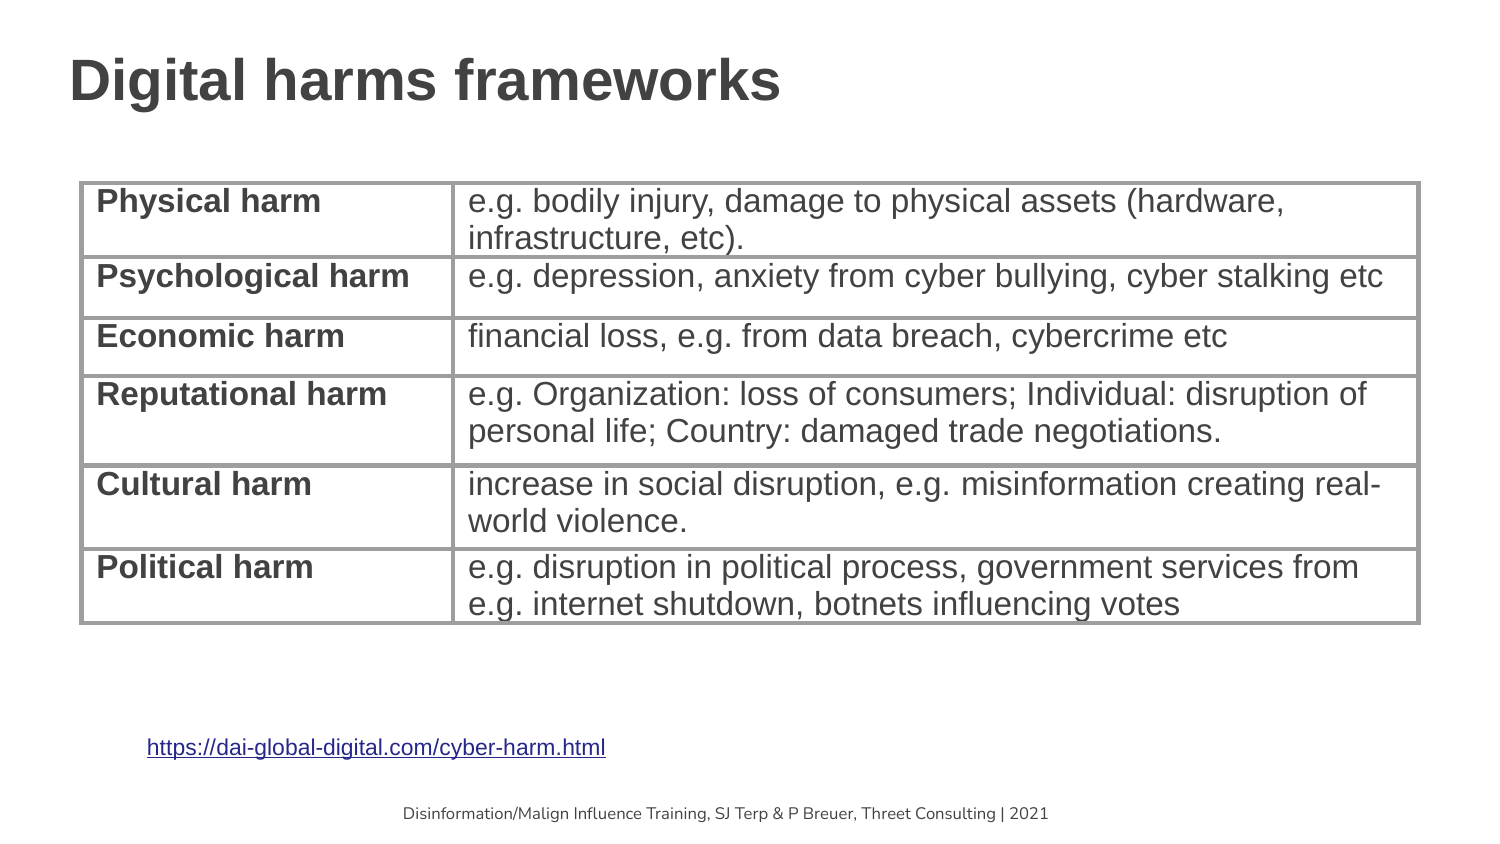

# Digital harms frameworks
| Physical harm | e.g. bodily injury, damage to physical assets (hardware, infrastructure, etc). |
| --- | --- |
| Psychological harm | e.g. depression, anxiety from cyber bullying, cyber stalking etc |
| Economic harm | financial loss, e.g. from data breach, cybercrime etc |
| Reputational harm | e.g. Organization: loss of consumers; Individual: disruption of personal life; Country: damaged trade negotiations. |
| Cultural harm | increase in social disruption, e.g. misinformation creating real-world violence. |
| Political harm | e.g. disruption in political process, government services from e.g. internet shutdown, botnets influencing votes |
(List from https://dai-global-digital.com/cyber-harm.html)